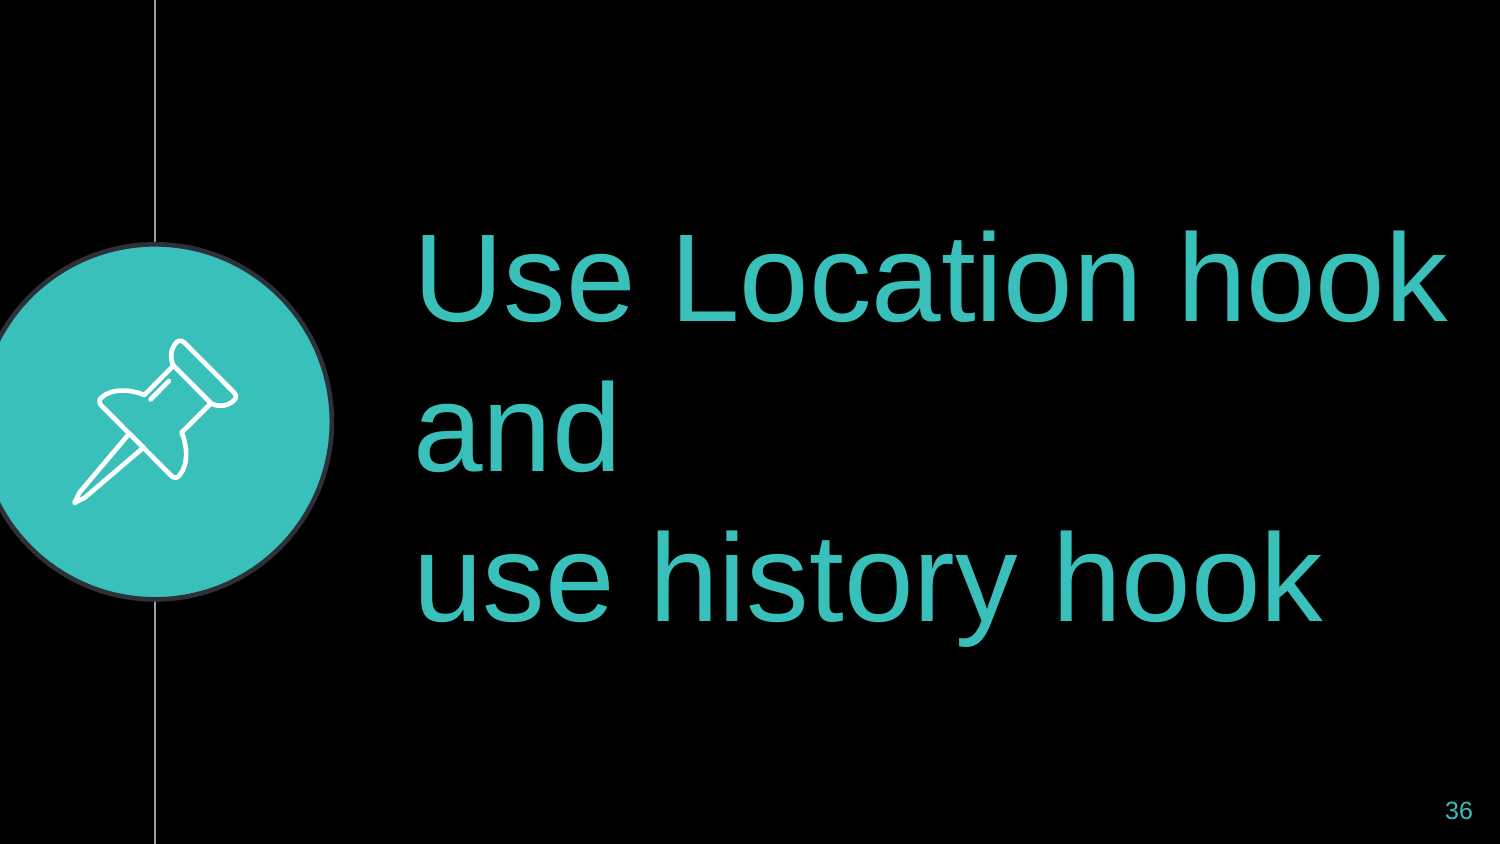

Use Location hook
and
use history hook

36